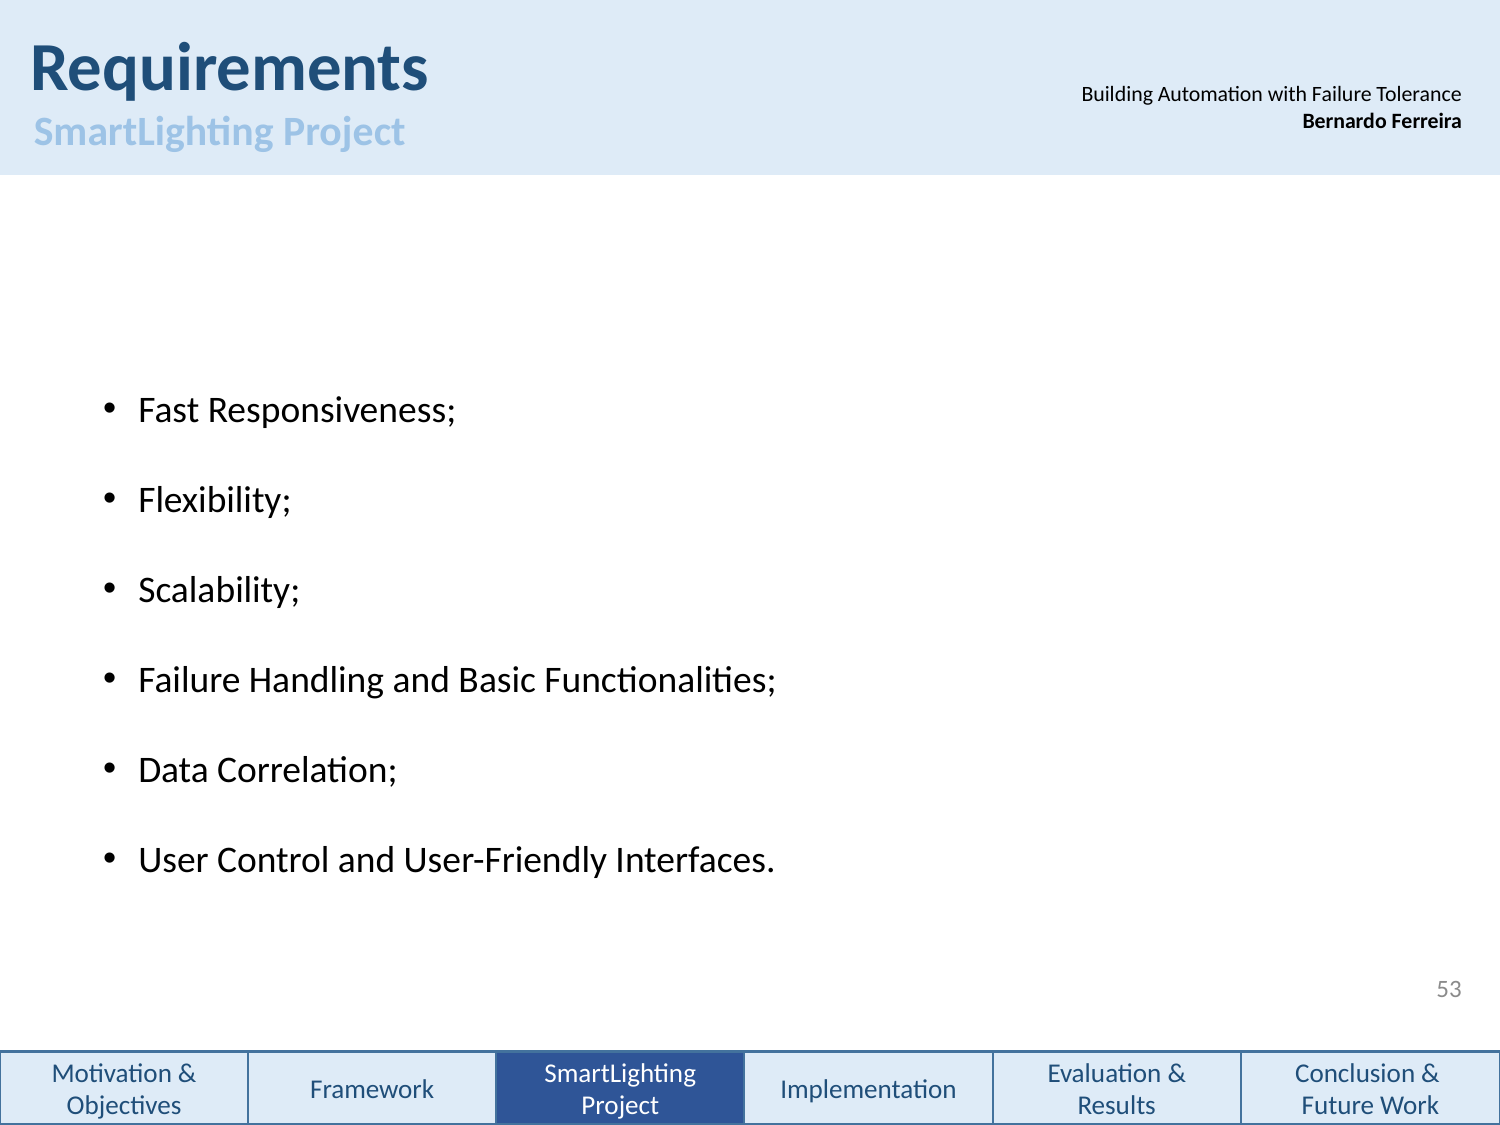

Requirements
  SmartLighting Project
Building Automation with Failure Tolerance
		Bernardo Ferreira
Fast Responsiveness;
Flexibility;
Scalability;
Failure Handling and Basic Functionalities;
Data Correlation;
User Control and User-Friendly Interfaces.
53
Motivation & Objectives
Framework
SmartLighting Project
Implementation
Evaluation &
Results
Conclusion &
Future Work